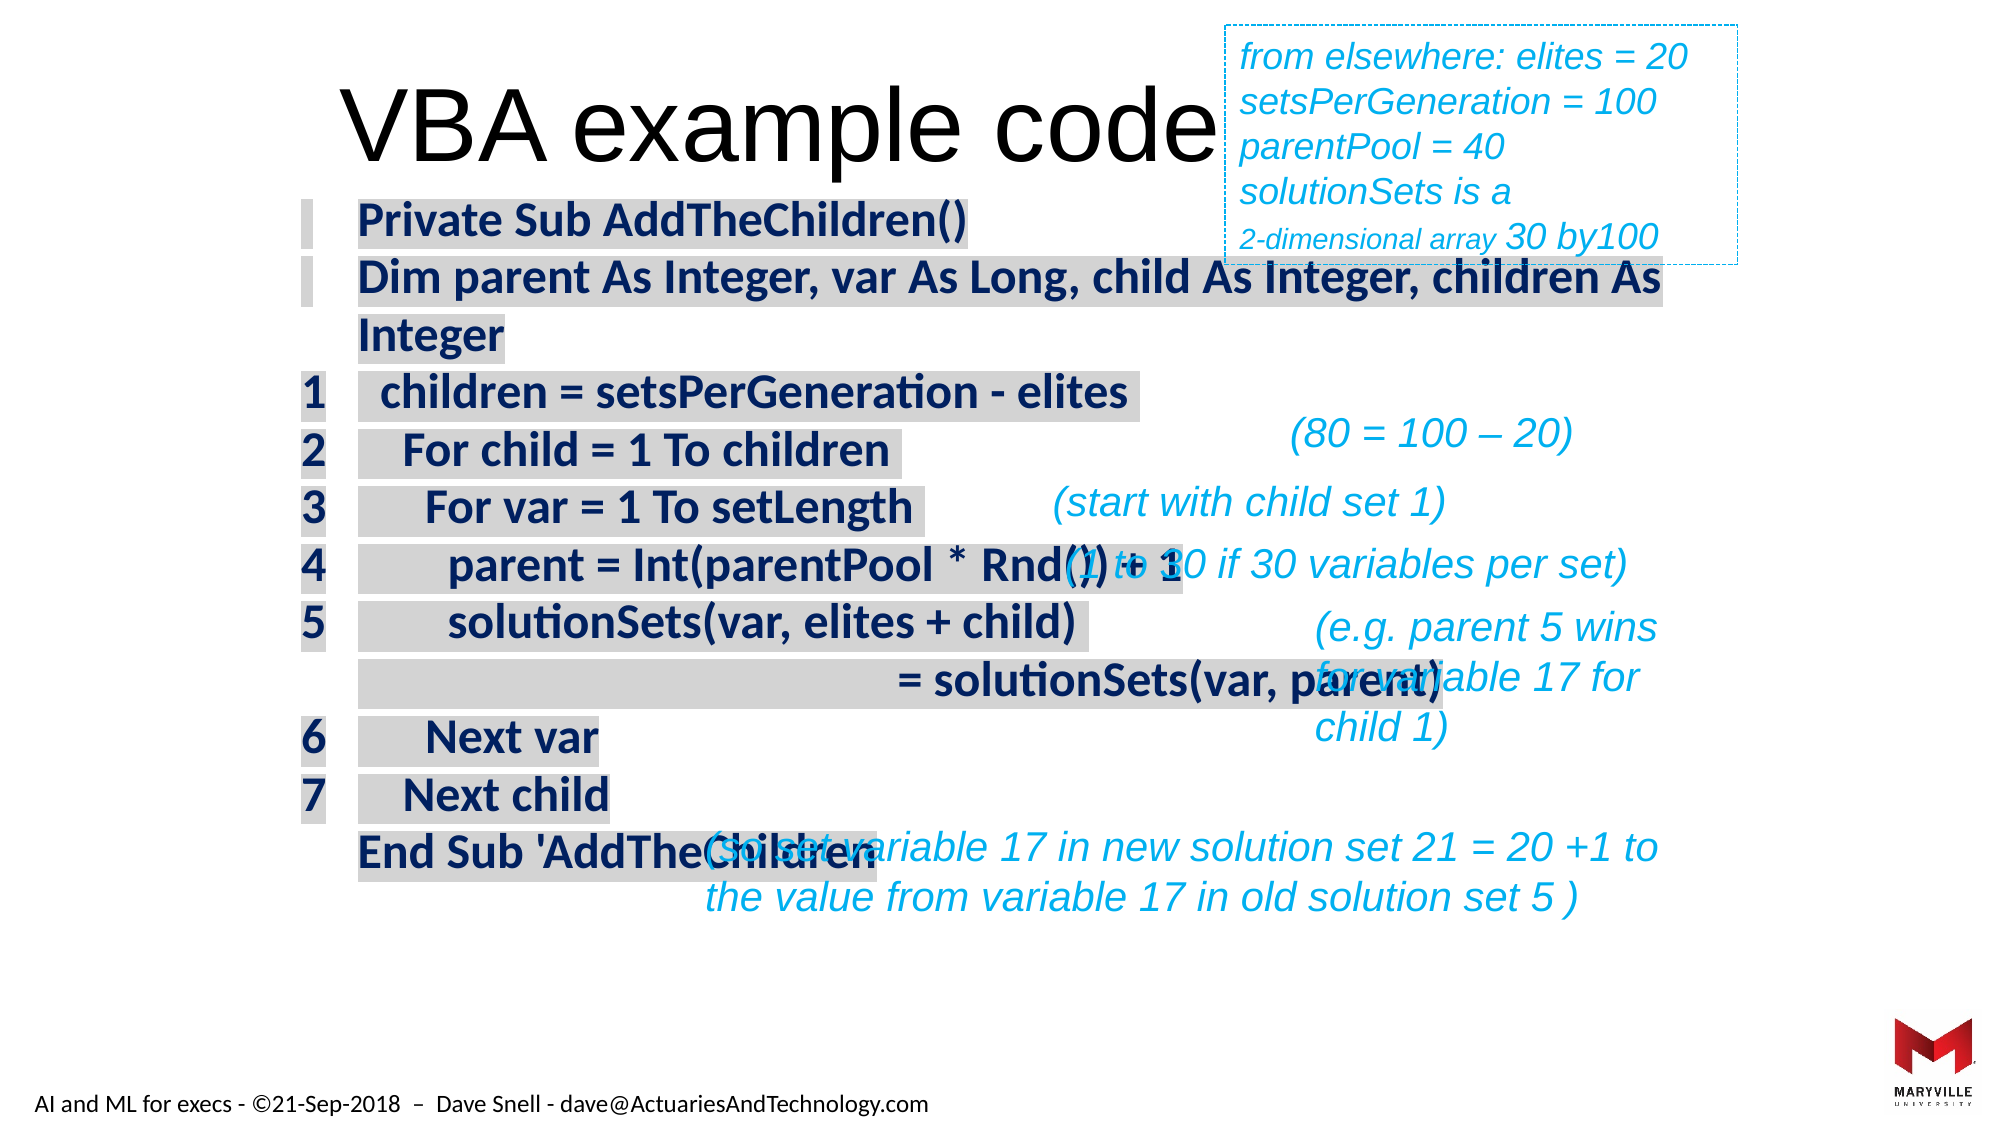

from elsewhere: elites = 20
setsPerGeneration = 100
parentPool = 40
solutionSets is a
2-dimensional array 30 by100
VBA example code
| 1 2 3 4 5 6 7 | Private Sub AddTheChildren() Dim parent As Integer, var As Long, child As Integer, children As Integer children = setsPerGeneration - elites For child = 1 To children For var = 1 To setLength parent = Int(parentPool \* Rnd()) + 1 solutionSets(var, elites + child) = solutionSets(var, parent) Next var Next child End Sub 'AddTheChildren |
| --- | --- |
(80 = 100 – 20)
(start with child set 1)
(1 to 30 if 30 variables per set)
(e.g. parent 5 wins for variable 17 for child 1)
(so set variable 17 in new solution set 21 = 20 +1 to the value from variable 17 in old solution set 5 )
AI and ML for execs - ©21-Sep-2018  –  Dave Snell - dave@ActuariesAndTechnology.com